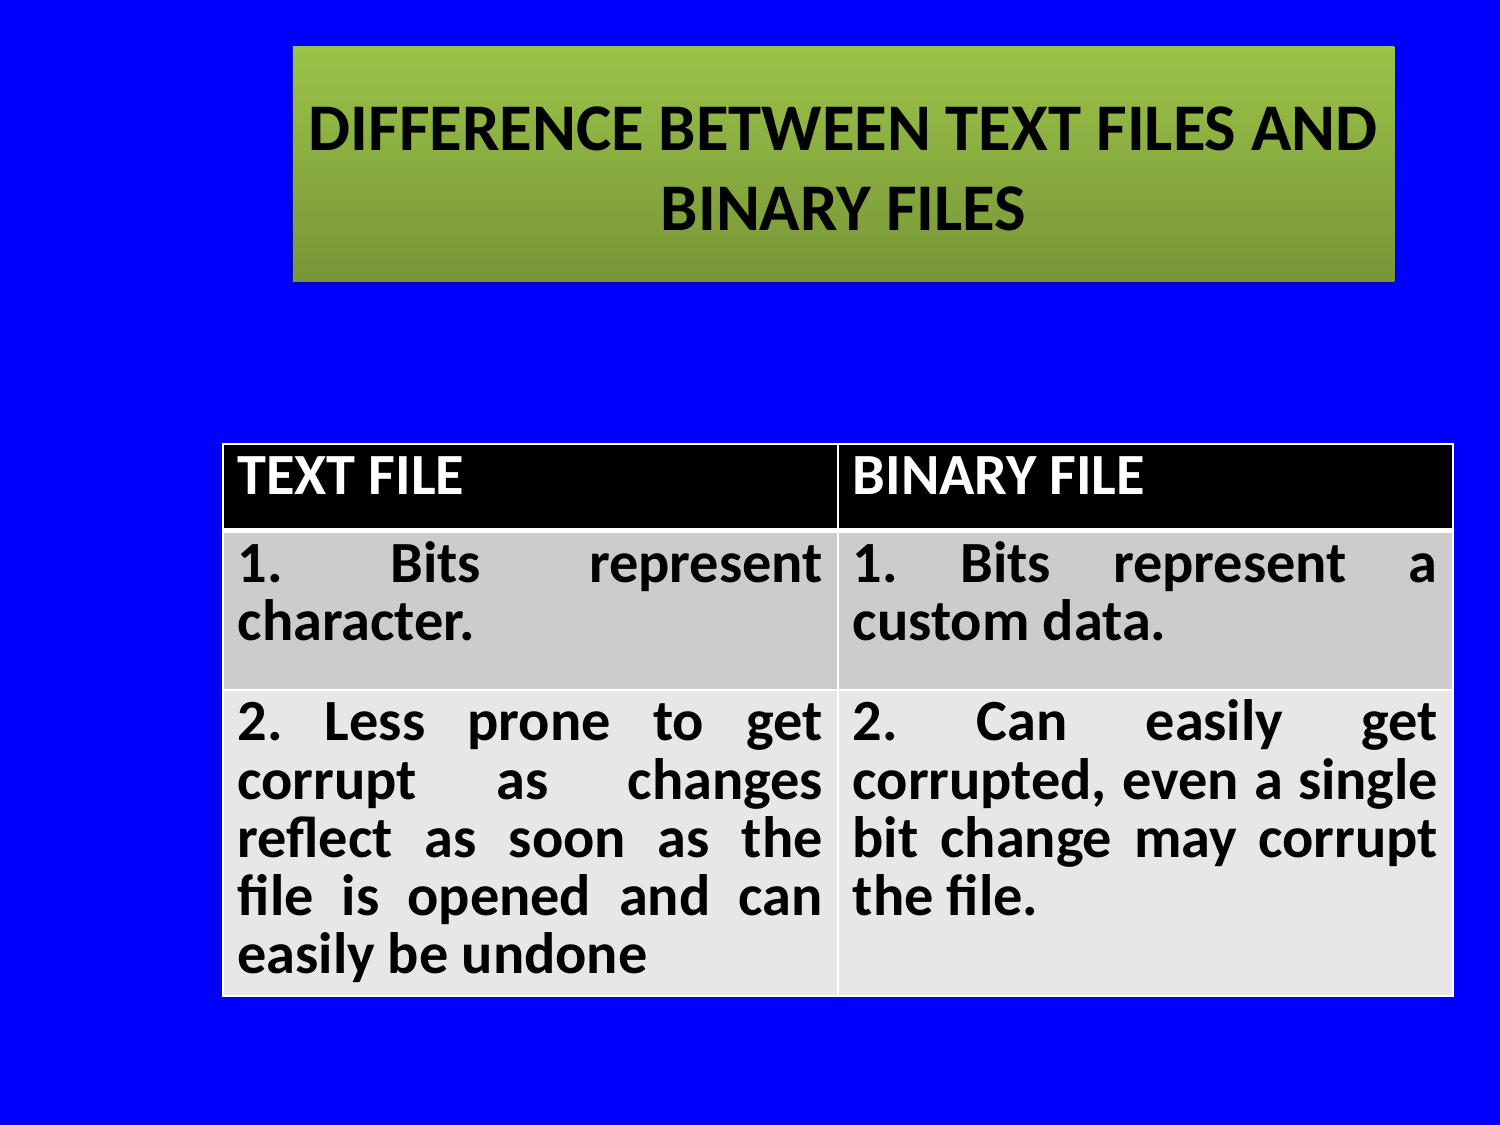

DIFFERENCE BETWEEN TEXT FILES AND BINARY FILES
| TEXT FILE | BINARY FILE |
| --- | --- |
| 1. Bits represent character. | 1. Bits represent a custom data. |
| 2. Less prone to get corrupt as changes reflect as soon as the file is opened and can easily be undone | 2. Can easily get corrupted, even a single bit change may corrupt the file. |